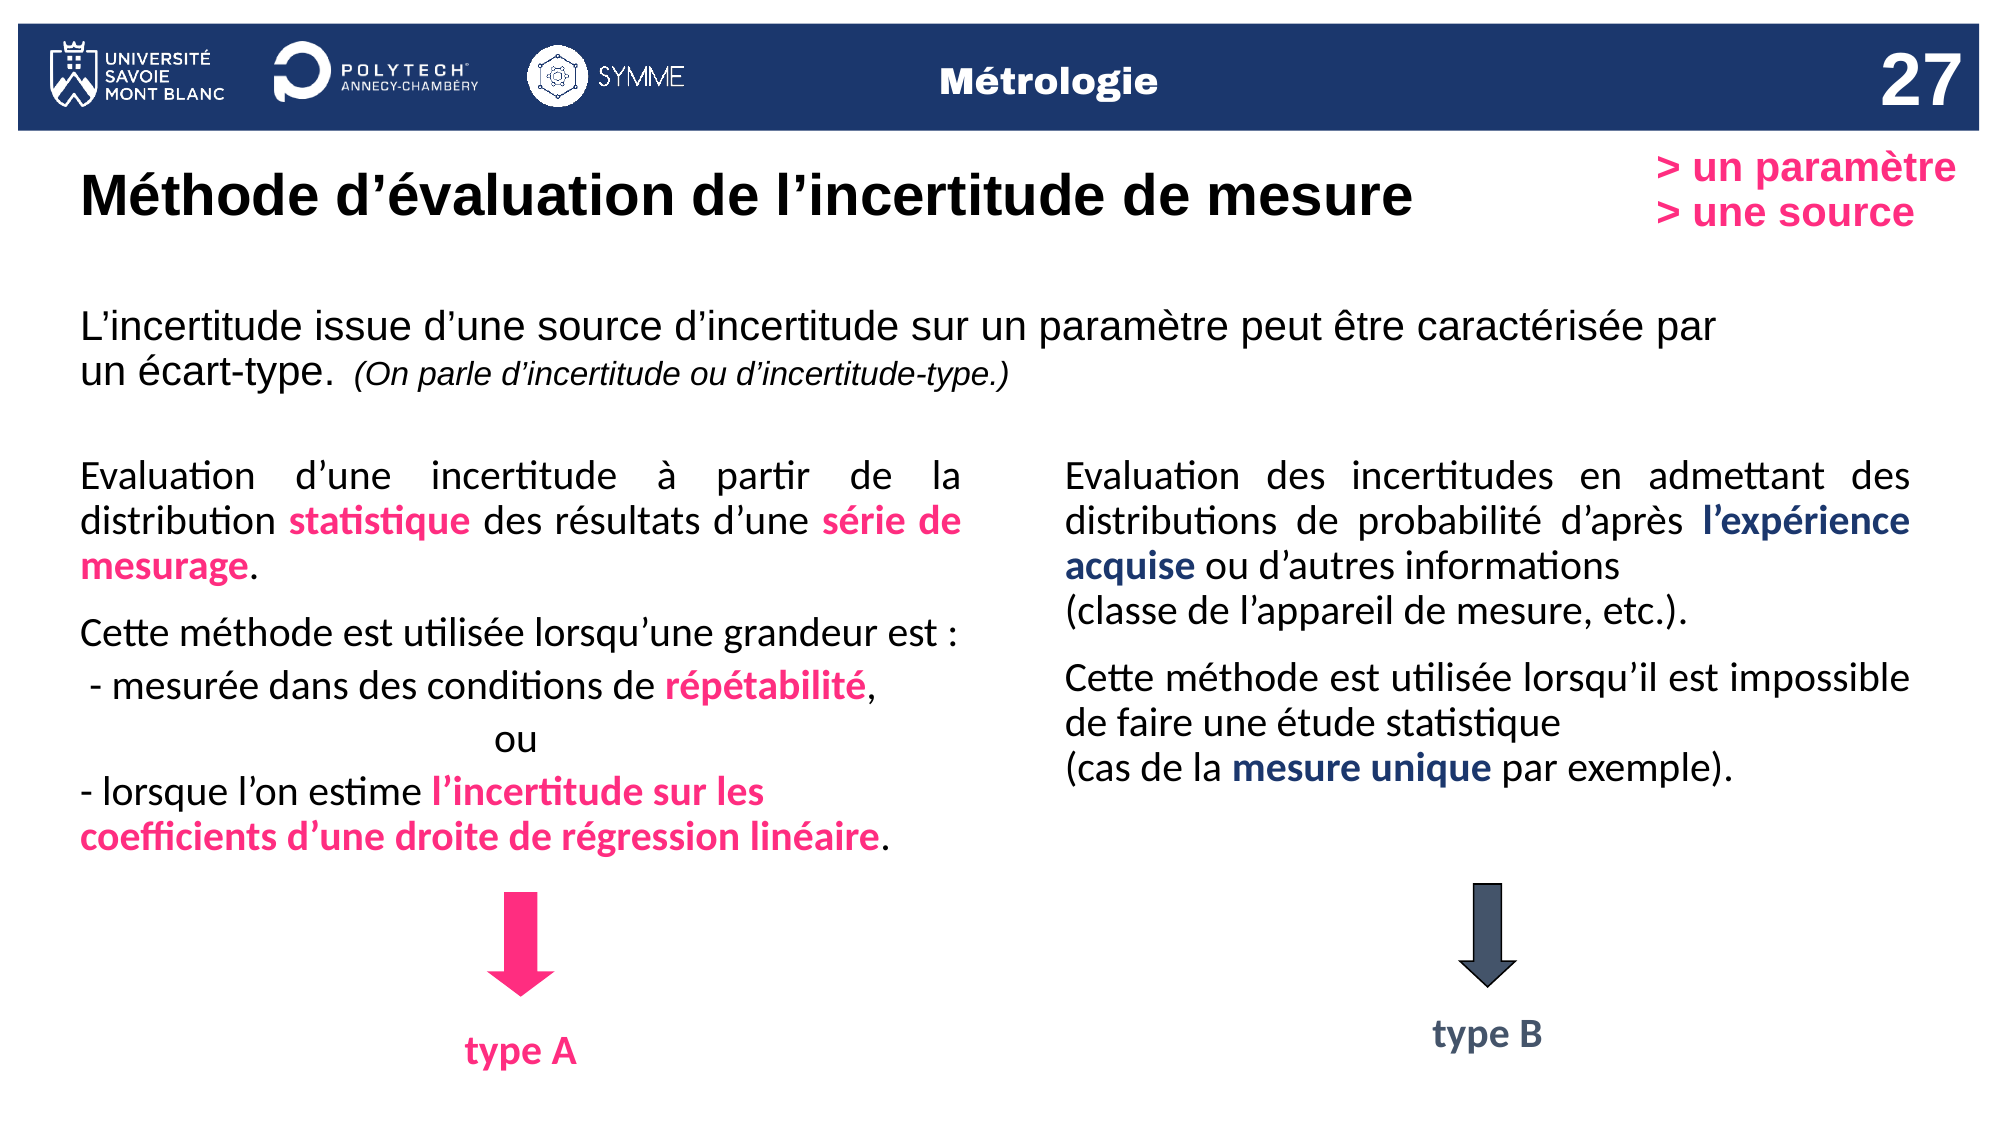

27
> un paramètre
> une source
# Méthode d’évaluation de l’incertitude de mesure
L’incertitude issue d’une source d’incertitude sur un paramètre peut être caractérisée par un écart-type.  (On parle d’incertitude ou d’incertitude-type.)
Evaluation des incertitudes en admettant des distributions de probabilité d’après l’expérience acquise ou d’autres informations
(classe de l’appareil de mesure, etc.).
Cette méthode est utilisée lorsqu’il est impossible de faire une étude statistique
(cas de la mesure unique par exemple).

type B

Evaluation d’une incertitude à partir de la distribution statistique des résultats d’une série de mesurage.
Cette méthode est utilisée lorsqu’une grandeur est :
 - mesurée dans des conditions de répétabilité,
ou
- lorsque l’on estime l’incertitude sur les coefficients d’une droite de régression linéaire.

type A